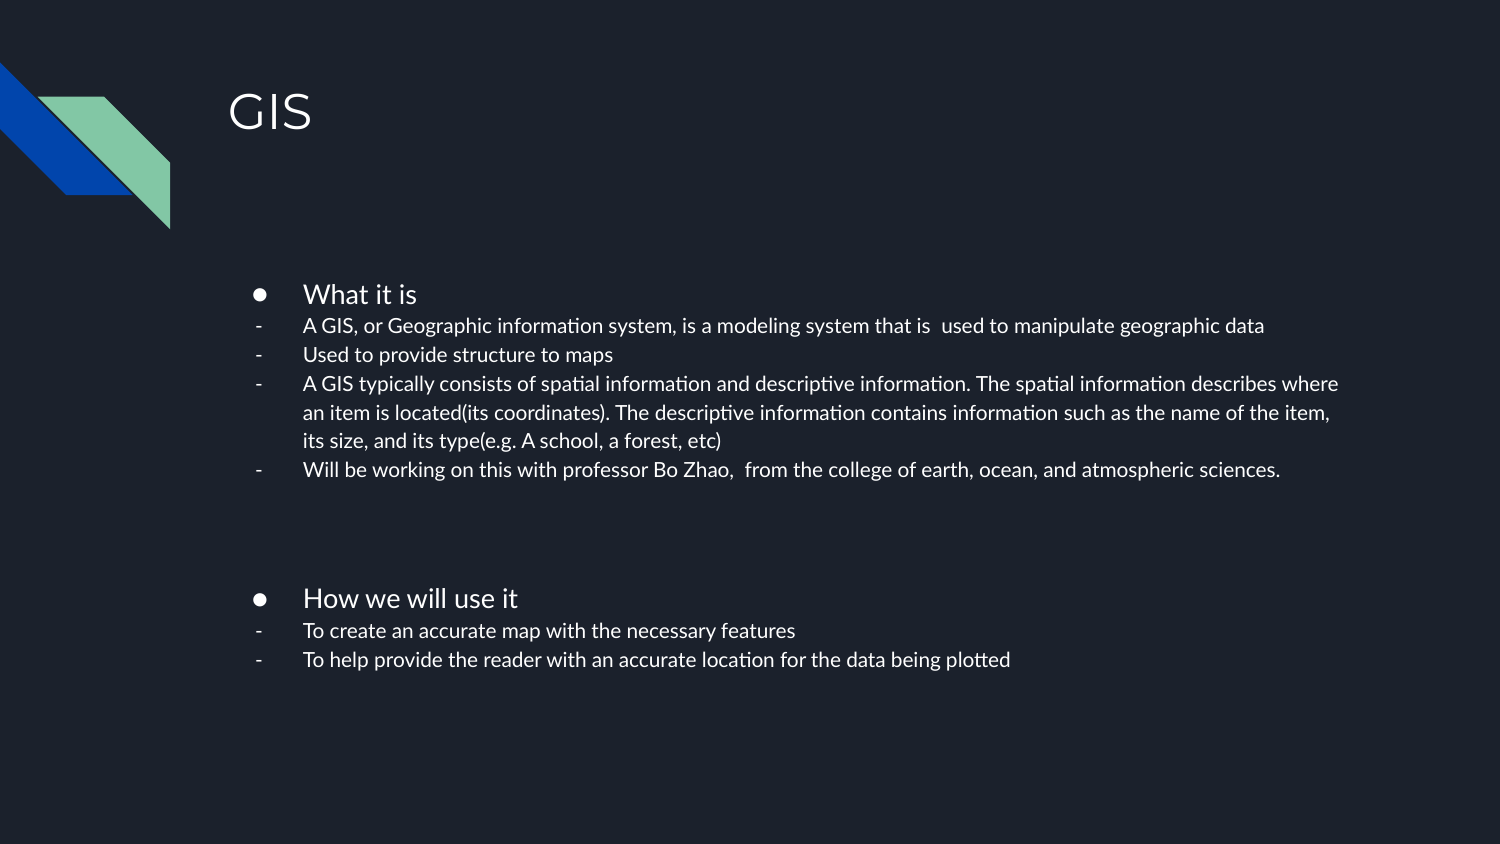

# GIS
What it is
A GIS, or Geographic information system, is a modeling system that is  used to manipulate geographic data
Used to provide structure to maps
A GIS typically consists of spatial information and descriptive information. The spatial information describes where an item is located(its coordinates). The descriptive information contains information such as the name of the item, its size, and its type(e.g. A school, a forest, etc)
Will be working on this with professor Bo Zhao,  from the college of earth, ocean, and atmospheric sciences.

How we will use it
To create an accurate map with the necessary features
To help provide the reader with an accurate location for the data being plotted